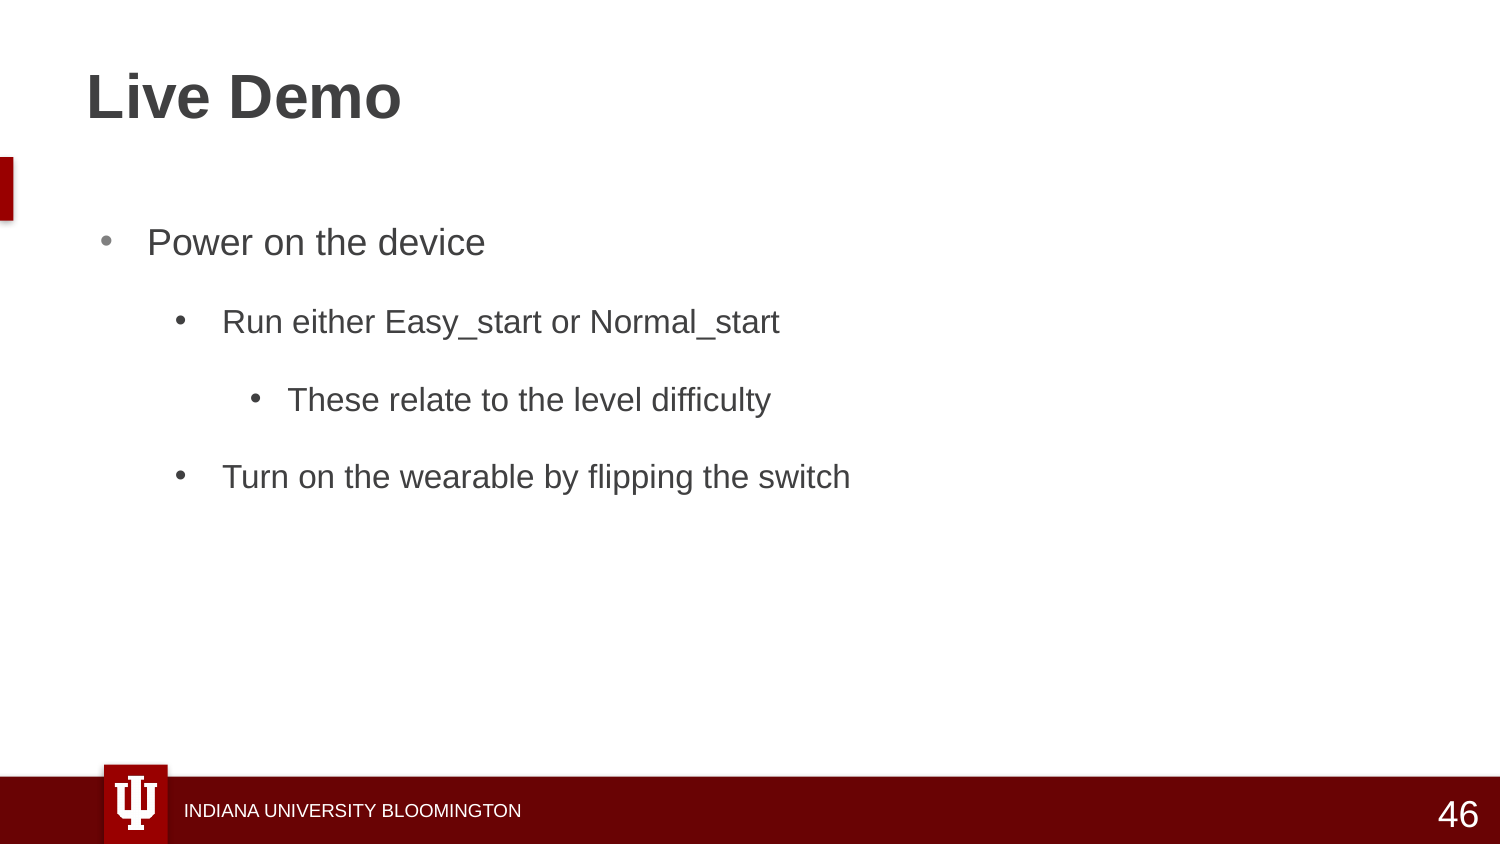

Live Demo
Power on the device
Run either Easy_start or Normal_start
These relate to the level difficulty
Turn on the wearable by flipping the switch

46